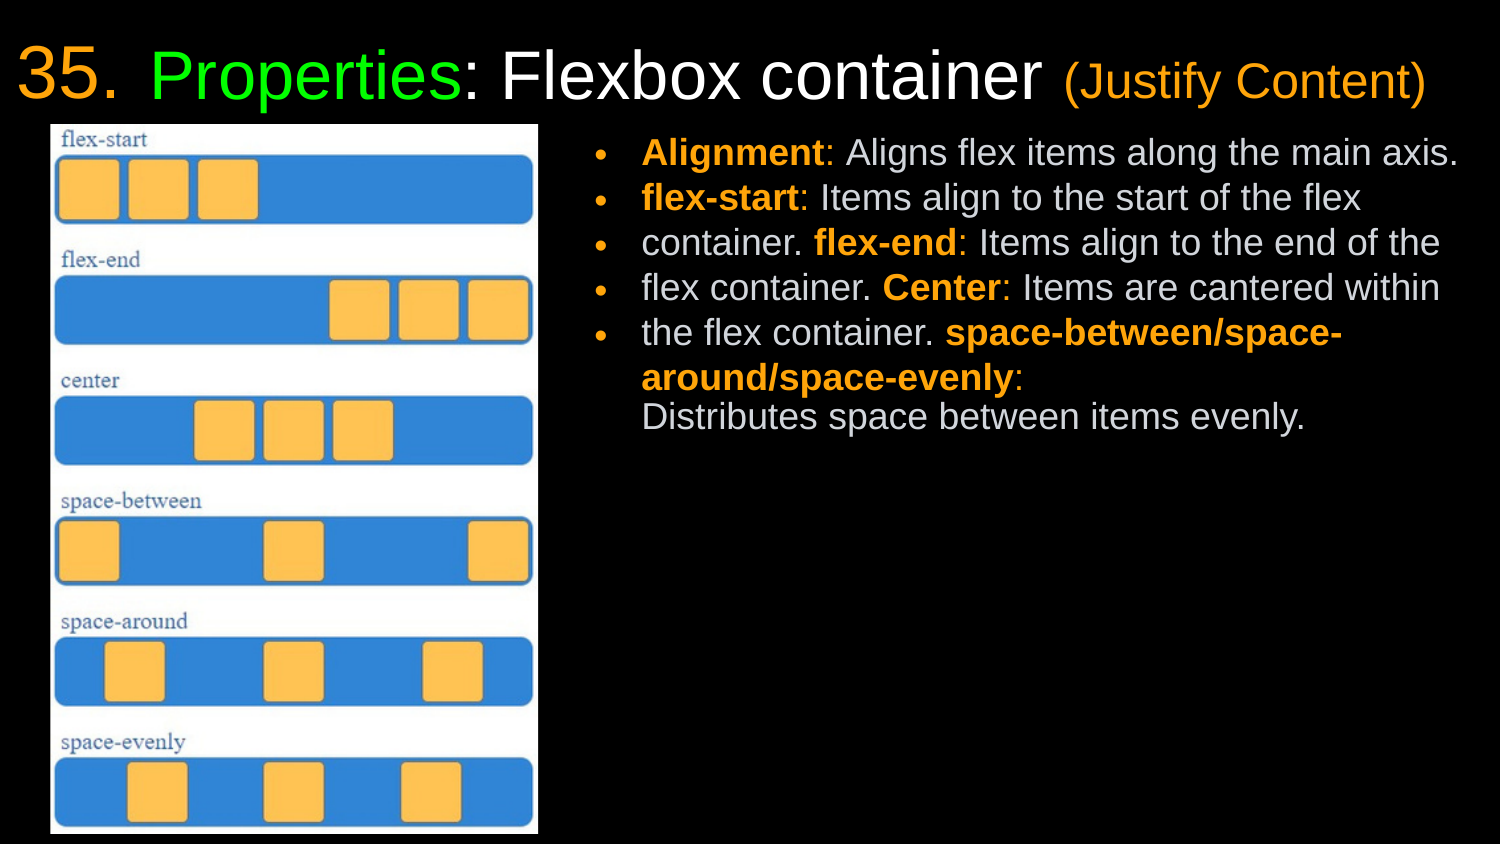

35.
Properties: Flexbox container
(Justify Content)

Alignment: Aligns flex items along the main axis. flex-start: Items align to the start of the flex container. flex-end: Items align to the end of the flex container. Center: Items are cantered within the flex container. space-between/space-around/space-evenly:
Distributes space between items evenly.
• • • • •